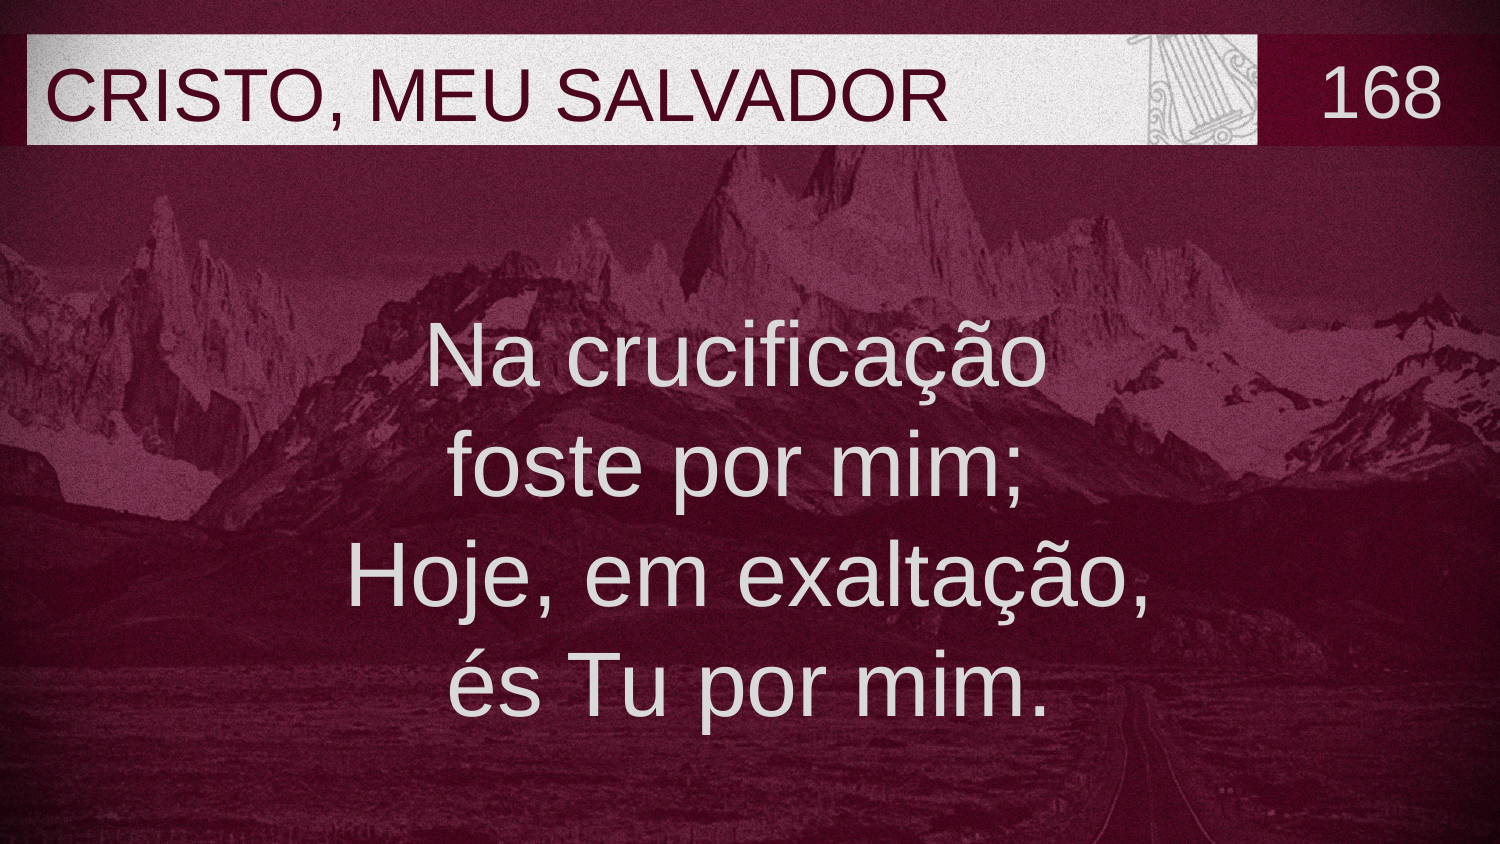

# CRISTO, MEU SALVADOR
168
Na crucificação
foste por mim;
Hoje, em exaltação,
 és Tu por mim.